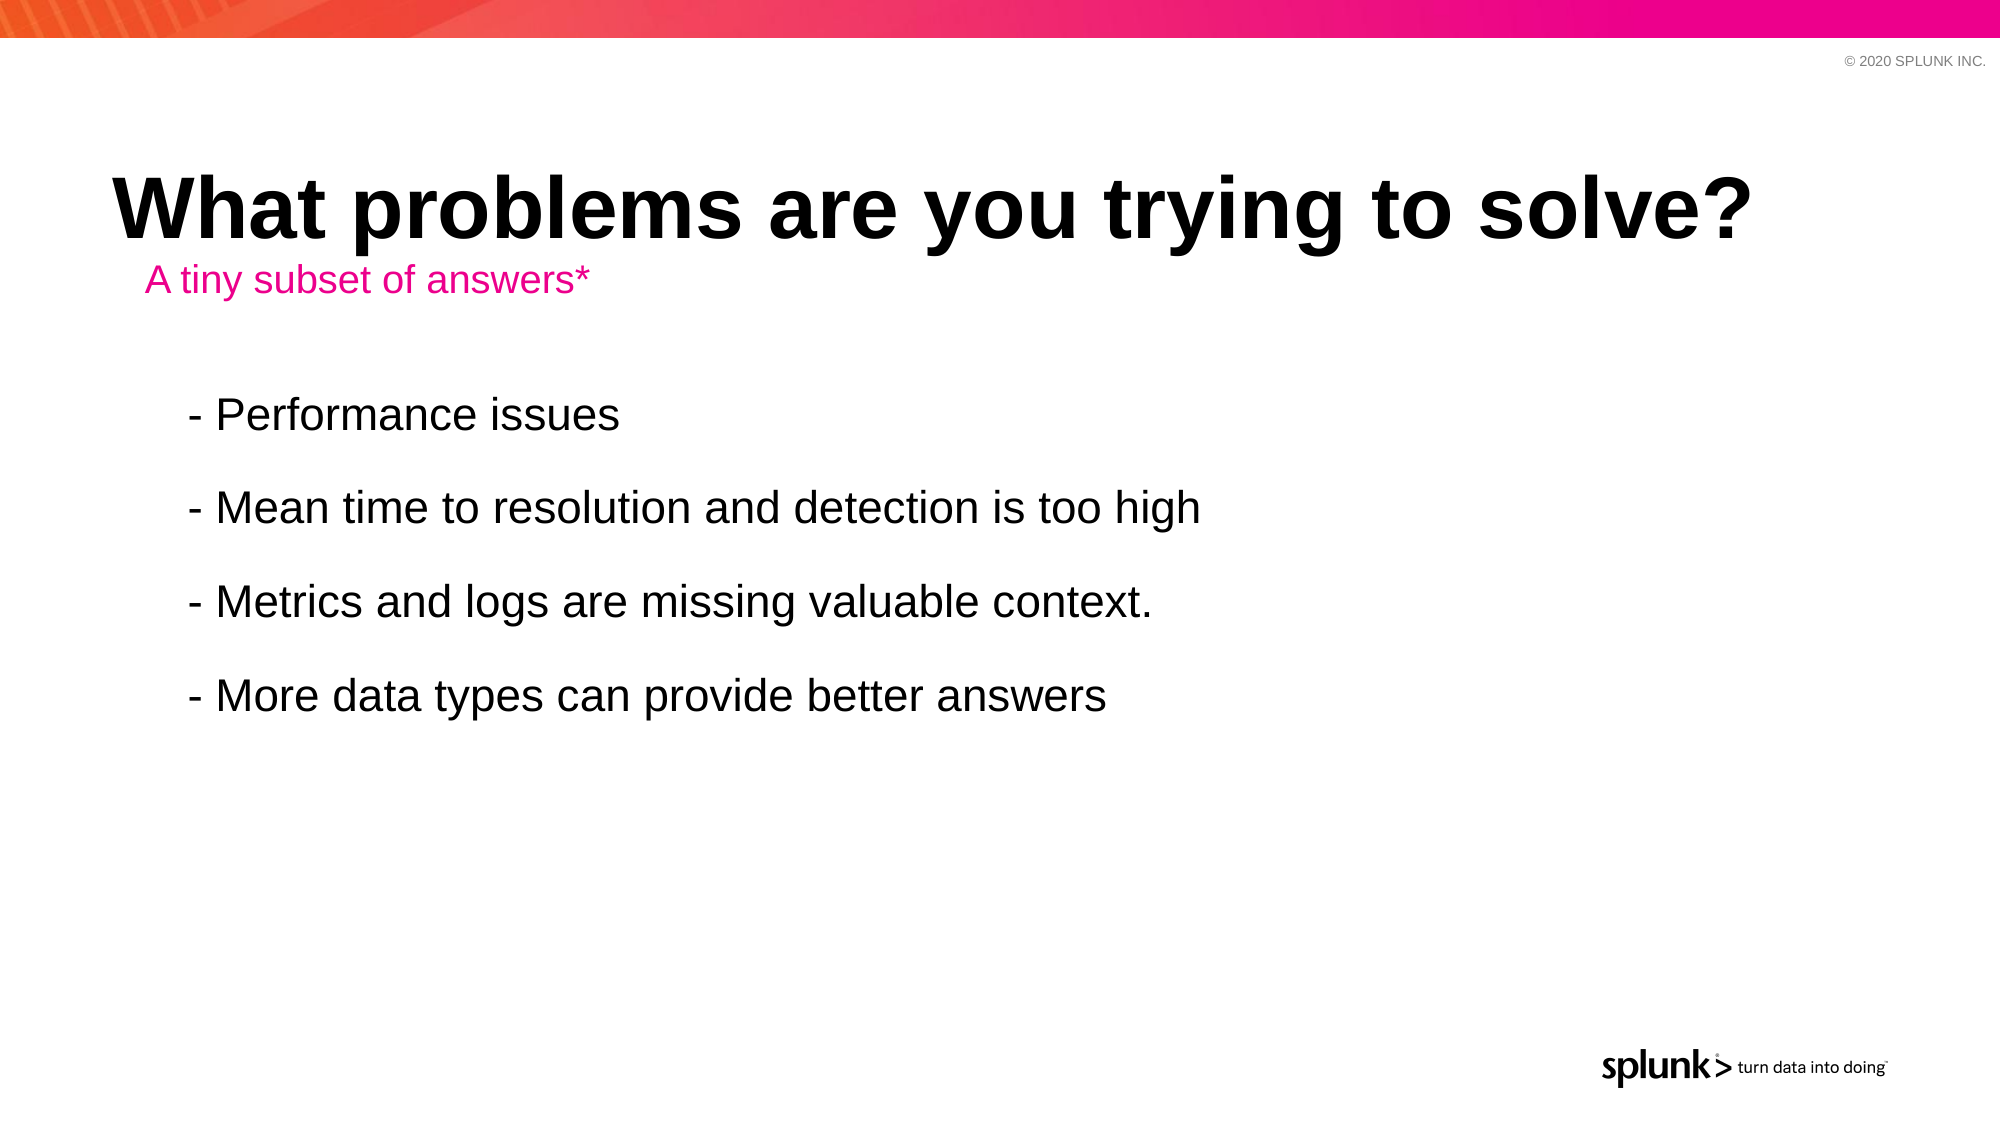

# What problems are you trying to solve?
A tiny subset of answers*
- Performance issues
- Mean time to resolution and detection is too high
- Metrics and logs are missing valuable context.
- More data types can provide better answers